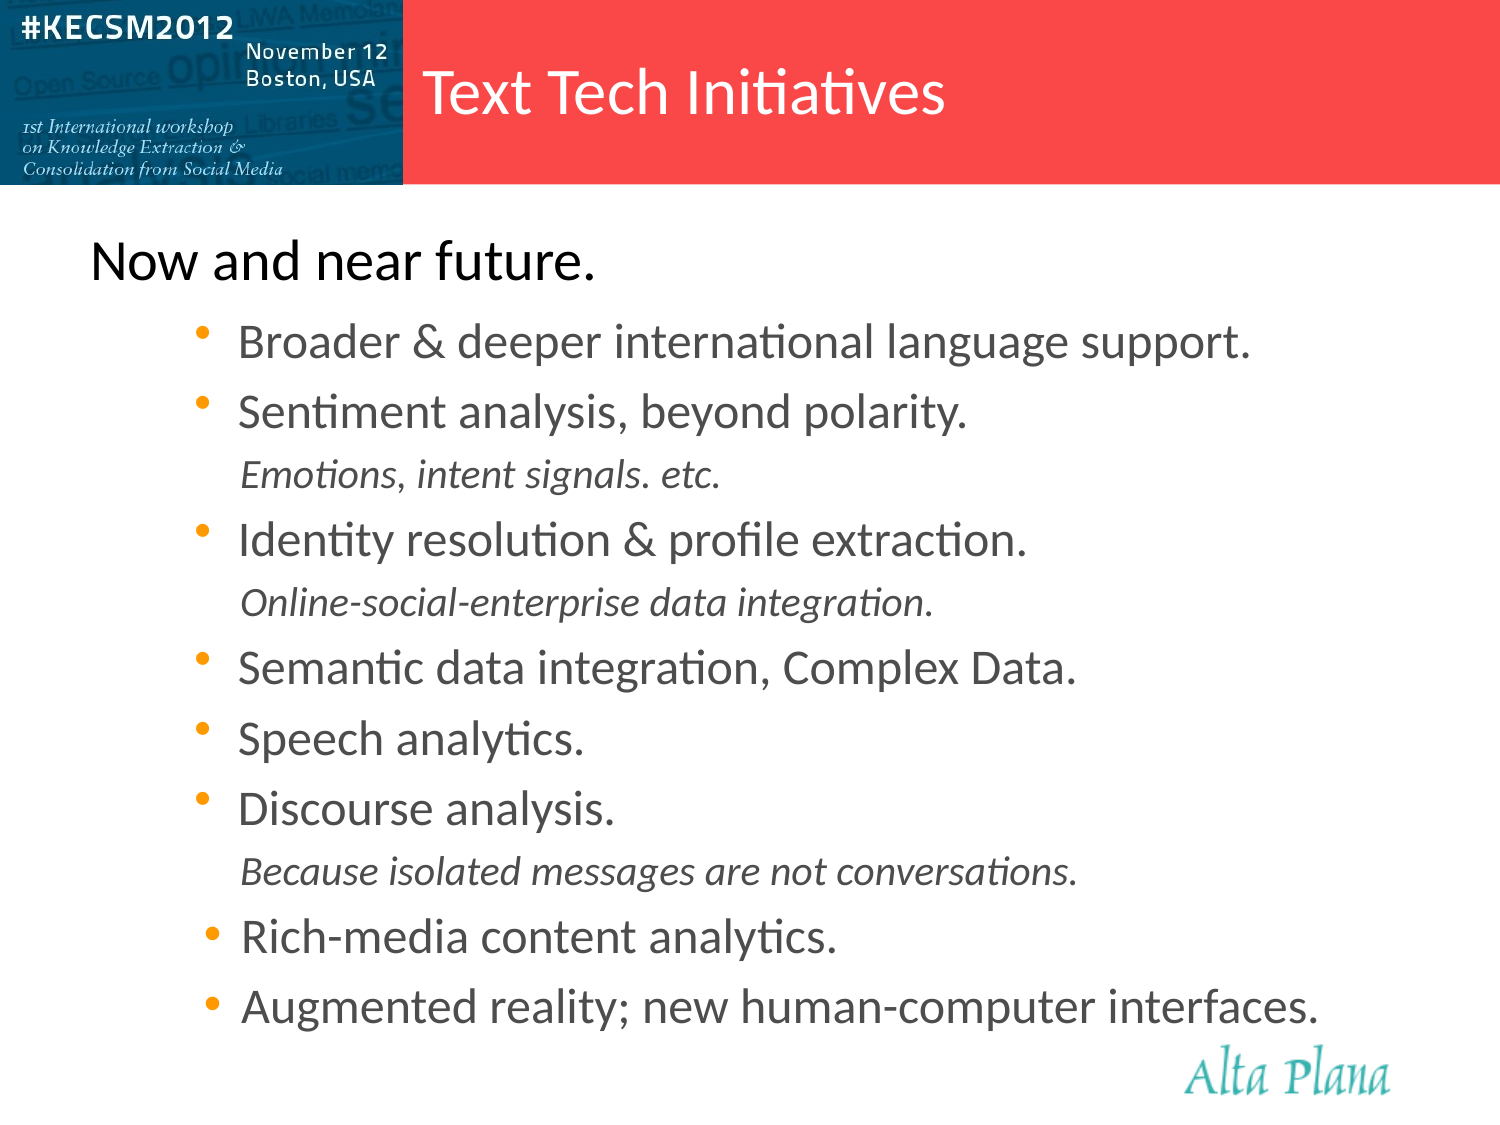

# Text Tech Initiatives
Now and near future.
Broader & deeper international language support.
Sentiment analysis, beyond polarity.
Emotions, intent signals. etc.
Identity resolution & profile extraction.
Online-social-enterprise data integration.
Semantic data integration, Complex Data.
Speech analytics.
Discourse analysis.
Because isolated messages are not conversations.
Rich-media content analytics.
Augmented reality; new human-computer interfaces.